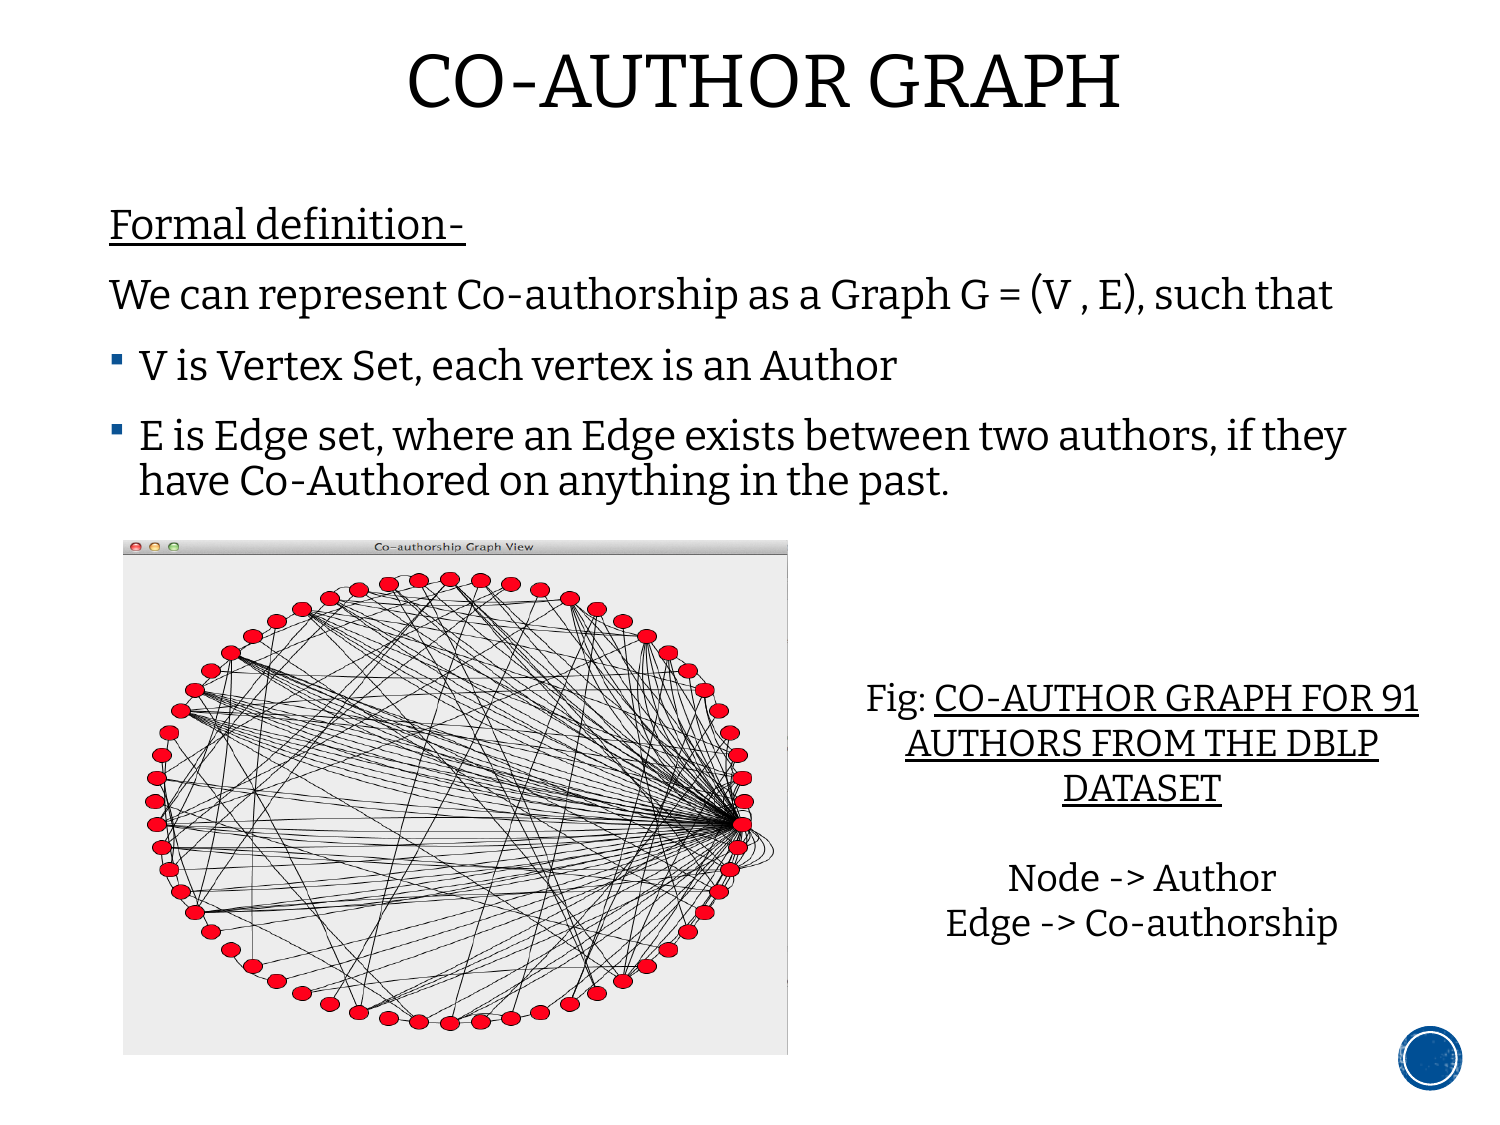

# CO-AUTHOR GRAPH
Formal definition-
We can represent Co-authorship as a Graph G = (V , E), such that
V is Vertex Set, each vertex is an Author
E is Edge set, where an Edge exists between two authors, if they have Co-Authored on anything in the past.

Fig: CO-AUTHOR GRAPH FOR 91 AUTHORS FROM THE DBLP DATASET

Node -> Author
Edge -> Co-authorship